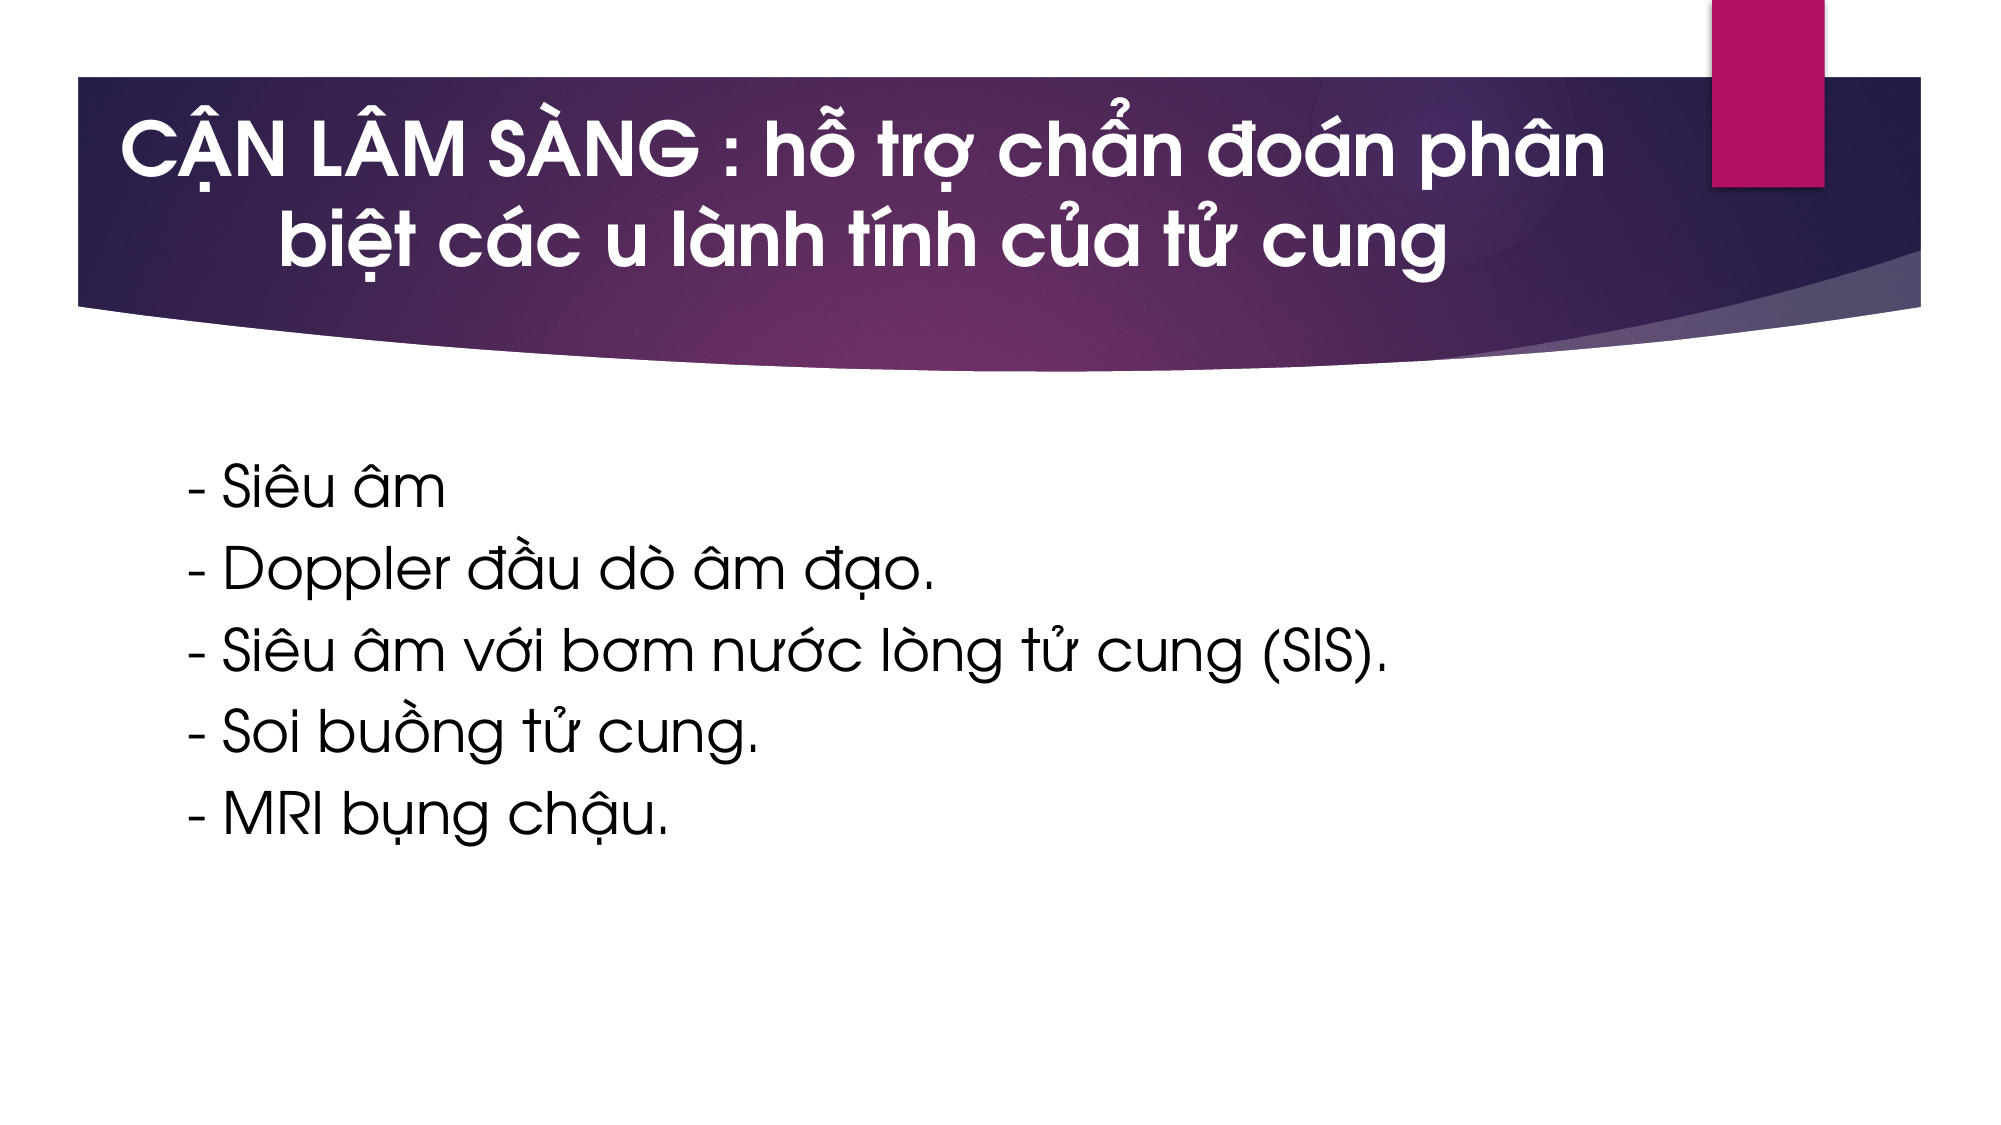

CẬN LÂM SÀNG : hỗ trợ chẩn đoán phân biệt các u lành tính của tử cung
- Siêu âm
- Doppler đầu dò âm đạo.
- Siêu âm với bơm nước lòng tử cung (SIS).
- Soi buồng tử cung.
- MRI bụng chậu.